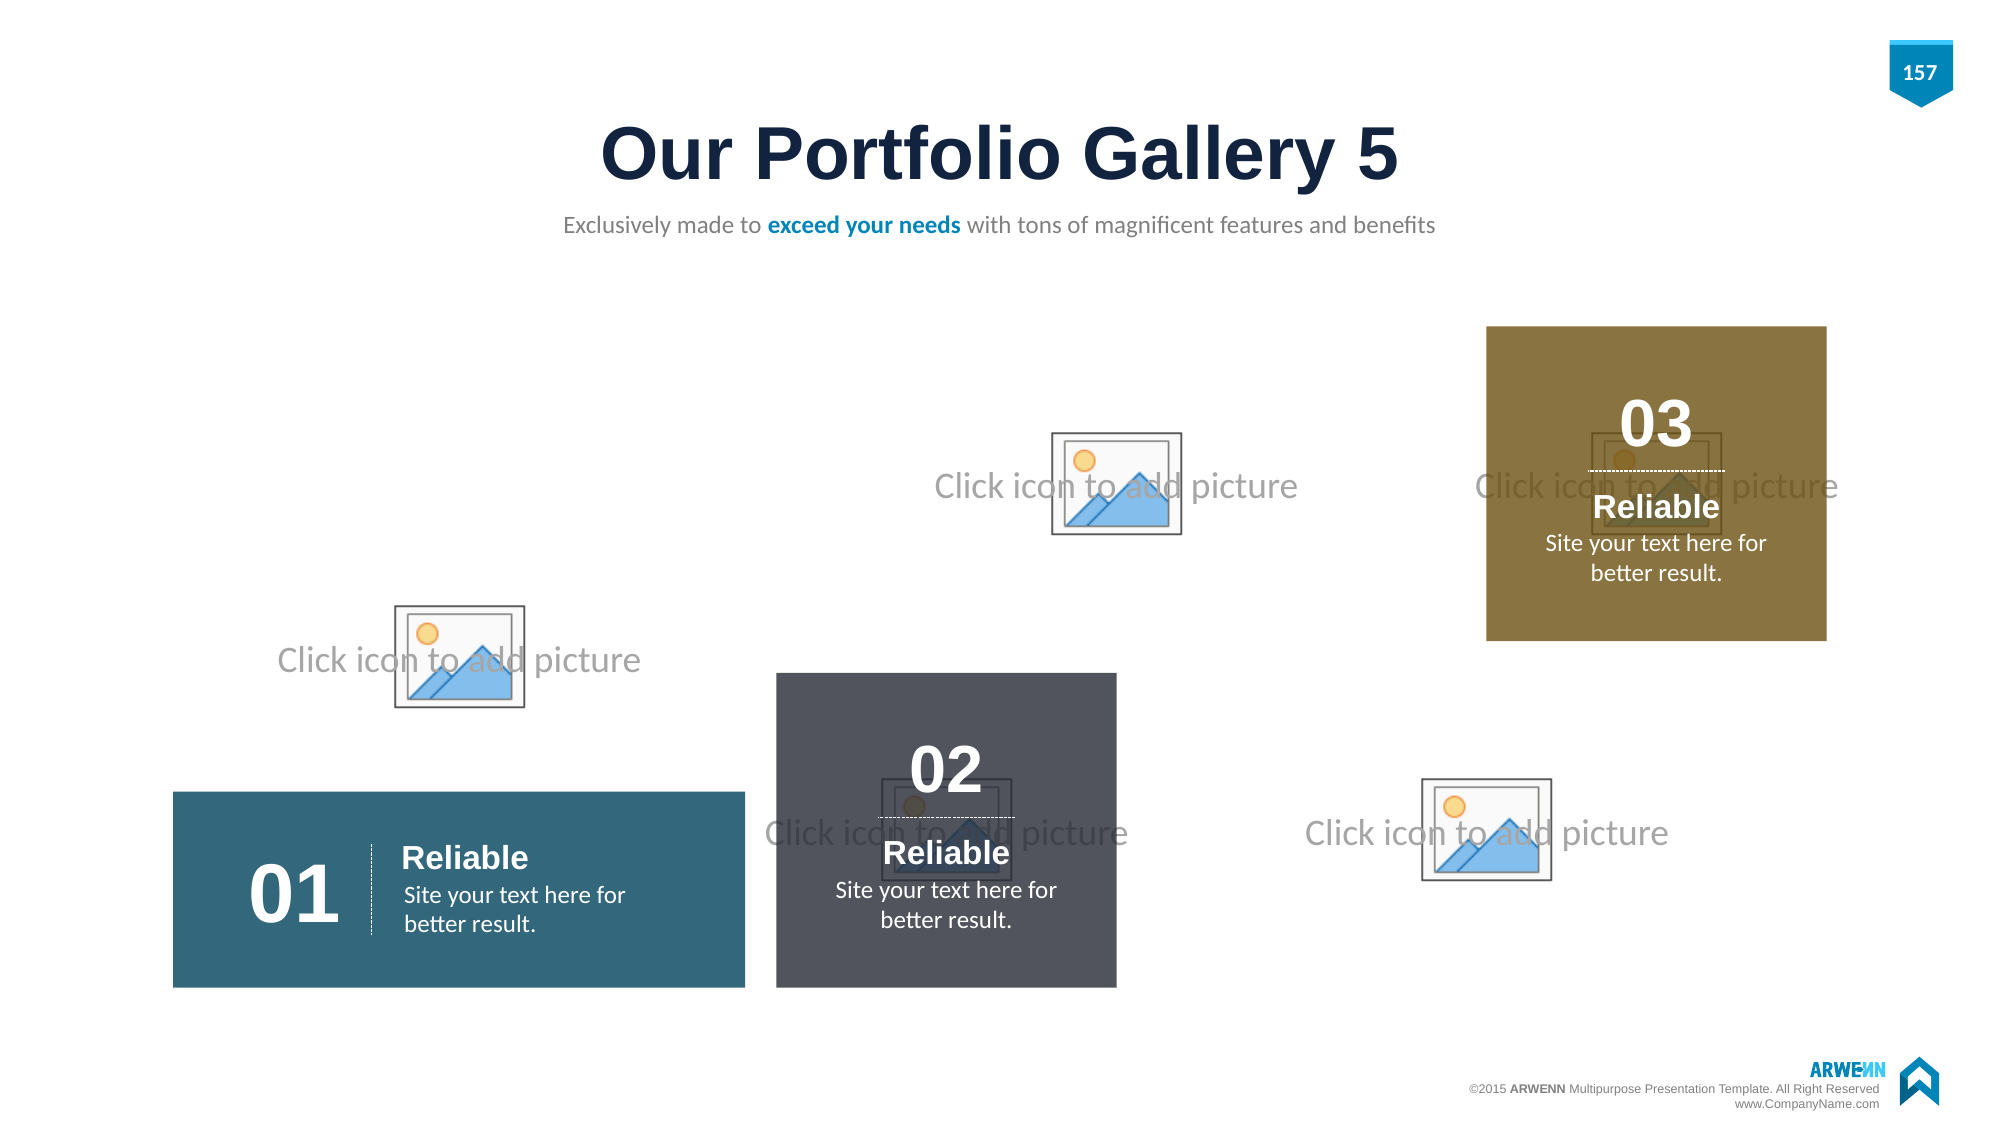

# Our Portfolio Gallery 5
Exclusively made to exceed your needs with tons of magnificent features and benefits

03
Reliable
Site your text here for better result.

02
Reliable
Site your text here for better result.

Reliable
Site your text here for better result.
01